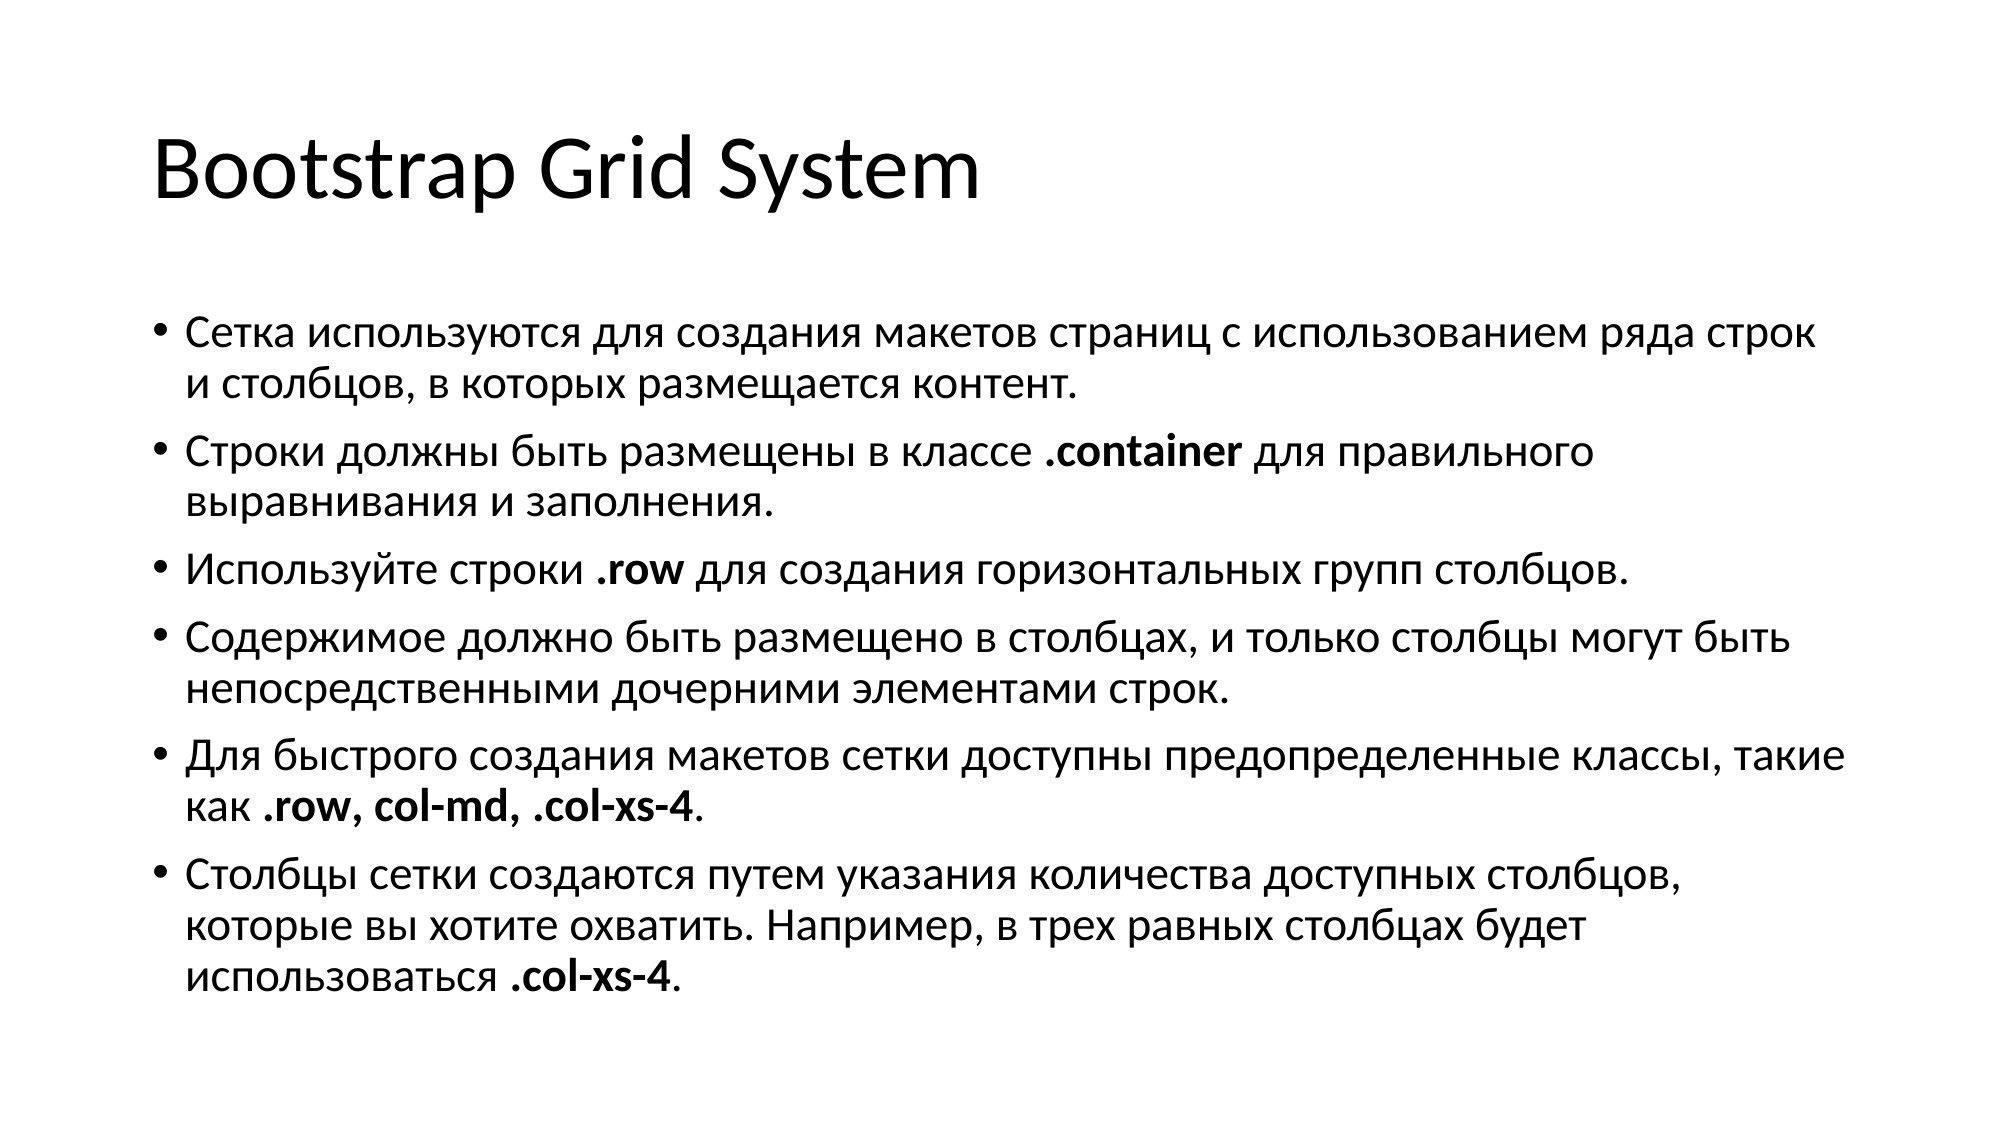

# Bootstrap Grid System
Сетка используются для создания макетов страниц с использованием ряда строк и столбцов, в которых размещается контент.
Строки должны быть размещены в классе .container для правильного выравнивания и заполнения.
Используйте строки .row для создания горизонтальных групп столбцов.
Содержимое должно быть размещено в столбцах, и только столбцы могут быть непосредственными дочерними элементами строк.
Для быстрого создания макетов сетки доступны предопределенные классы, такие как .row, col-md, .col-xs-4.
Столбцы сетки создаются путем указания количества доступных столбцов, которые вы хотите охватить. Например, в трех равных столбцах будет использоваться .col-xs-4.